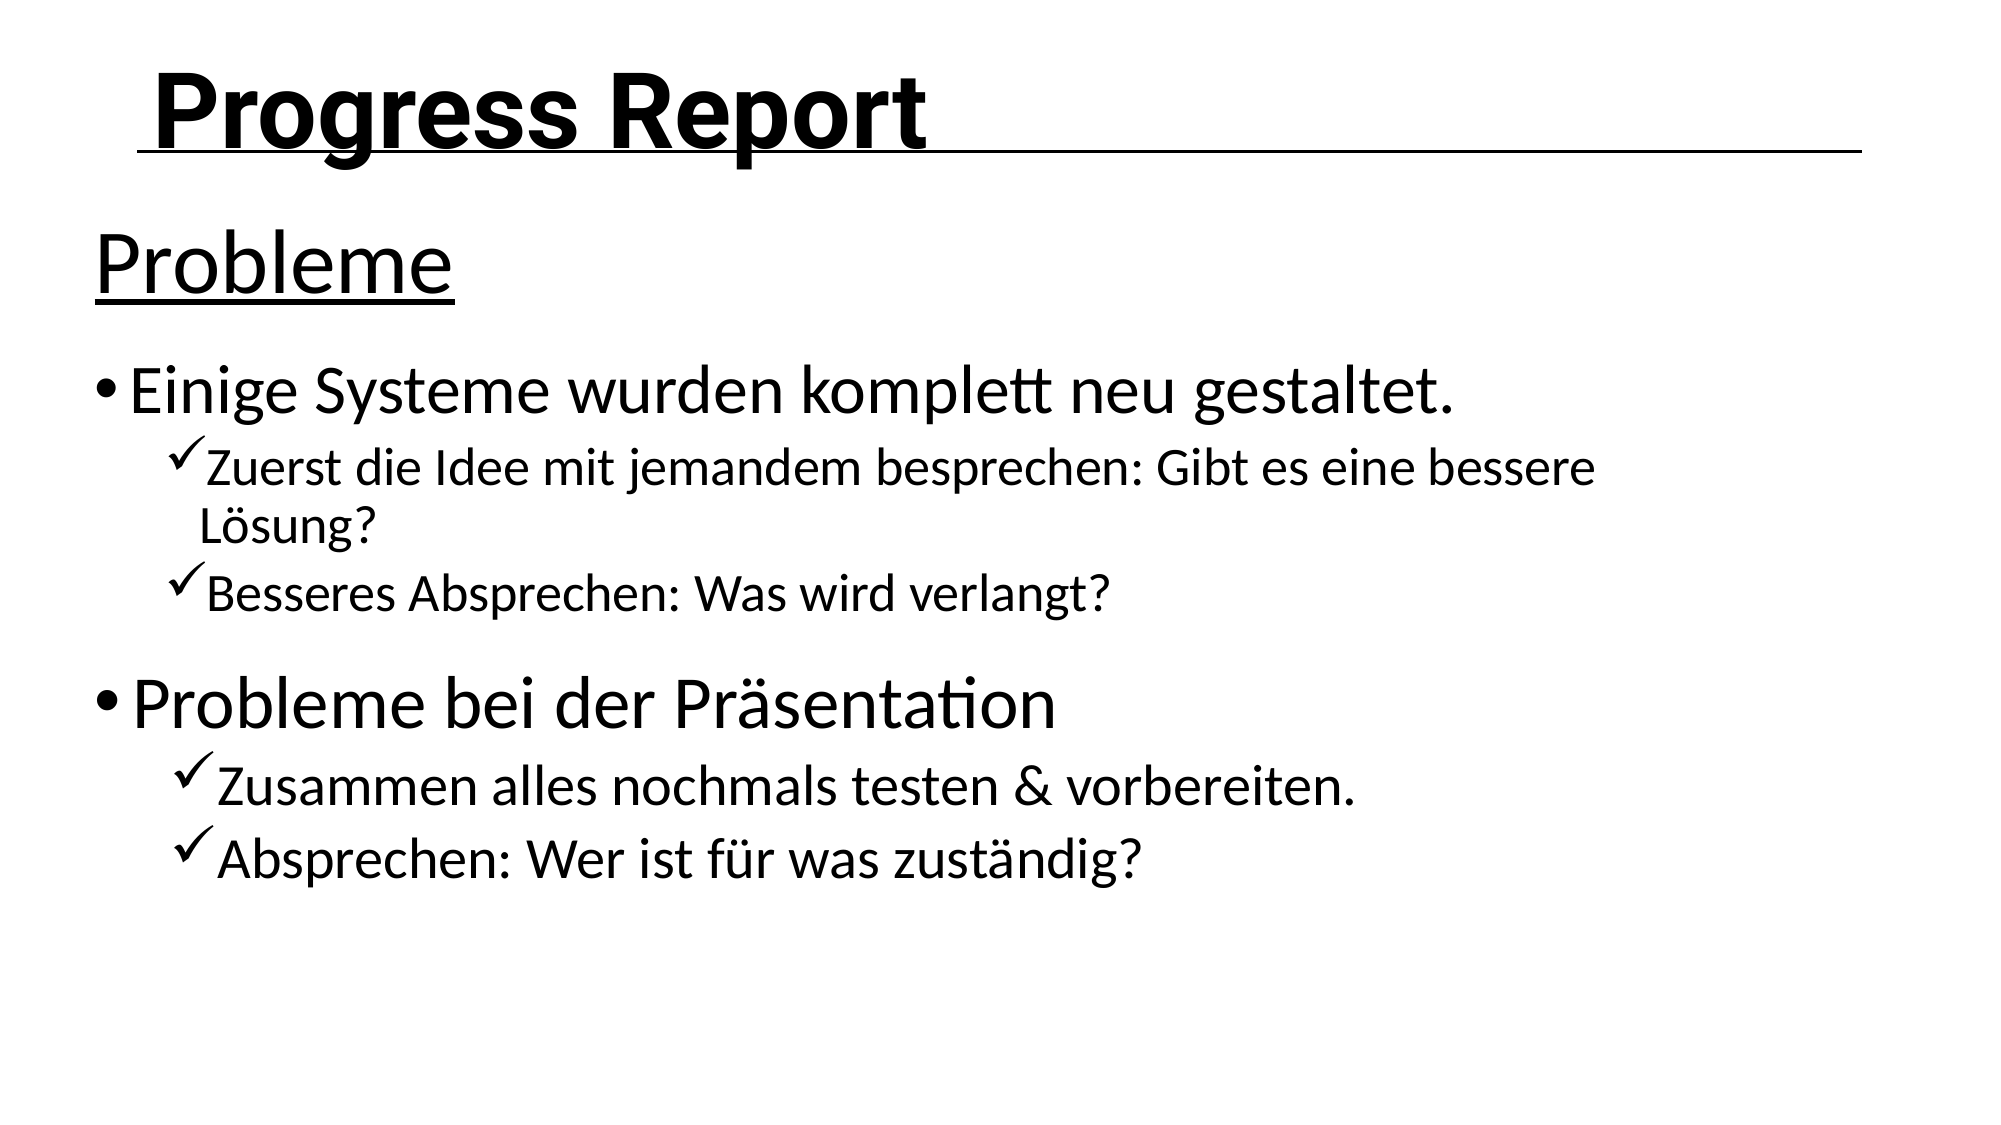

Progress Report
# Probleme
Einige Systeme wurden komplett neu gestaltet.
Zuerst die Idee mit jemandem besprechen: Gibt es eine bessere Lösung?
Besseres Absprechen: Was wird verlangt?

Probleme bei der Präsentation
Zusammen alles nochmals testen & vorbereiten.
Absprechen: Wer ist für was zuständig?